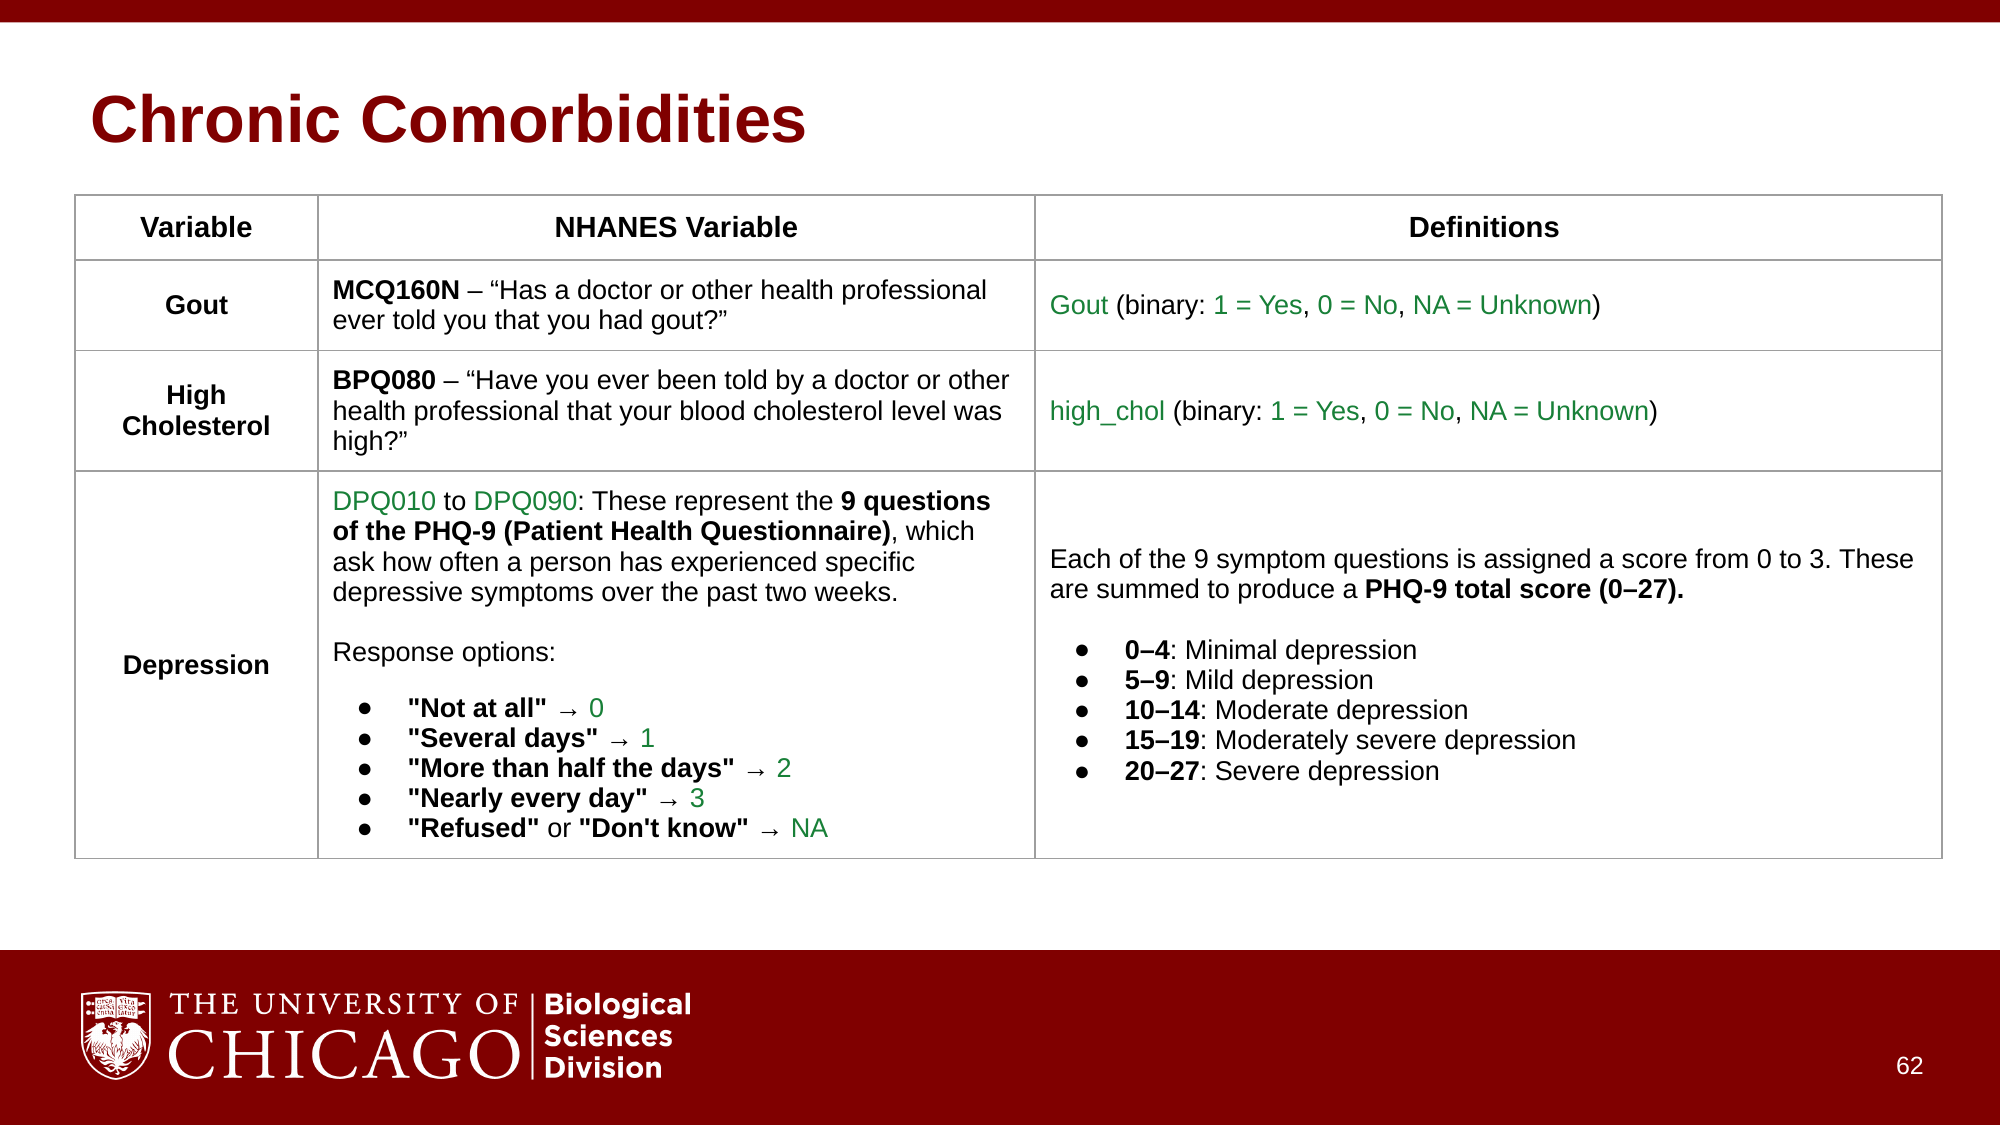

# Chronic Comorbidities
| Variable | NHANES Variable | Definitions |
| --- | --- | --- |
| Gout | MCQ160N – “Has a doctor or other health professional ever told you that you had gout?” | Gout (binary: 1 = Yes, 0 = No, NA = Unknown) |
| High Cholesterol | BPQ080 – “Have you ever been told by a doctor or other health professional that your blood cholesterol level was high?” | high\_chol (binary: 1 = Yes, 0 = No, NA = Unknown) |
| Depression | DPQ010 to DPQ090: These represent the 9 questions of the PHQ-9 (Patient Health Questionnaire), which ask how often a person has experienced specific depressive symptoms over the past two weeks. Response options: "Not at all" → 0 "Several days" → 1 "More than half the days" → 2 "Nearly every day" → 3 "Refused" or "Don't know" → NA | Each of the 9 symptom questions is assigned a score from 0 to 3. These are summed to produce a PHQ-9 total score (0–27). 0–4: Minimal depression 5–9: Mild depression 10–14: Moderate depression 15–19: Moderately severe depression 20–27: Severe depression |
62